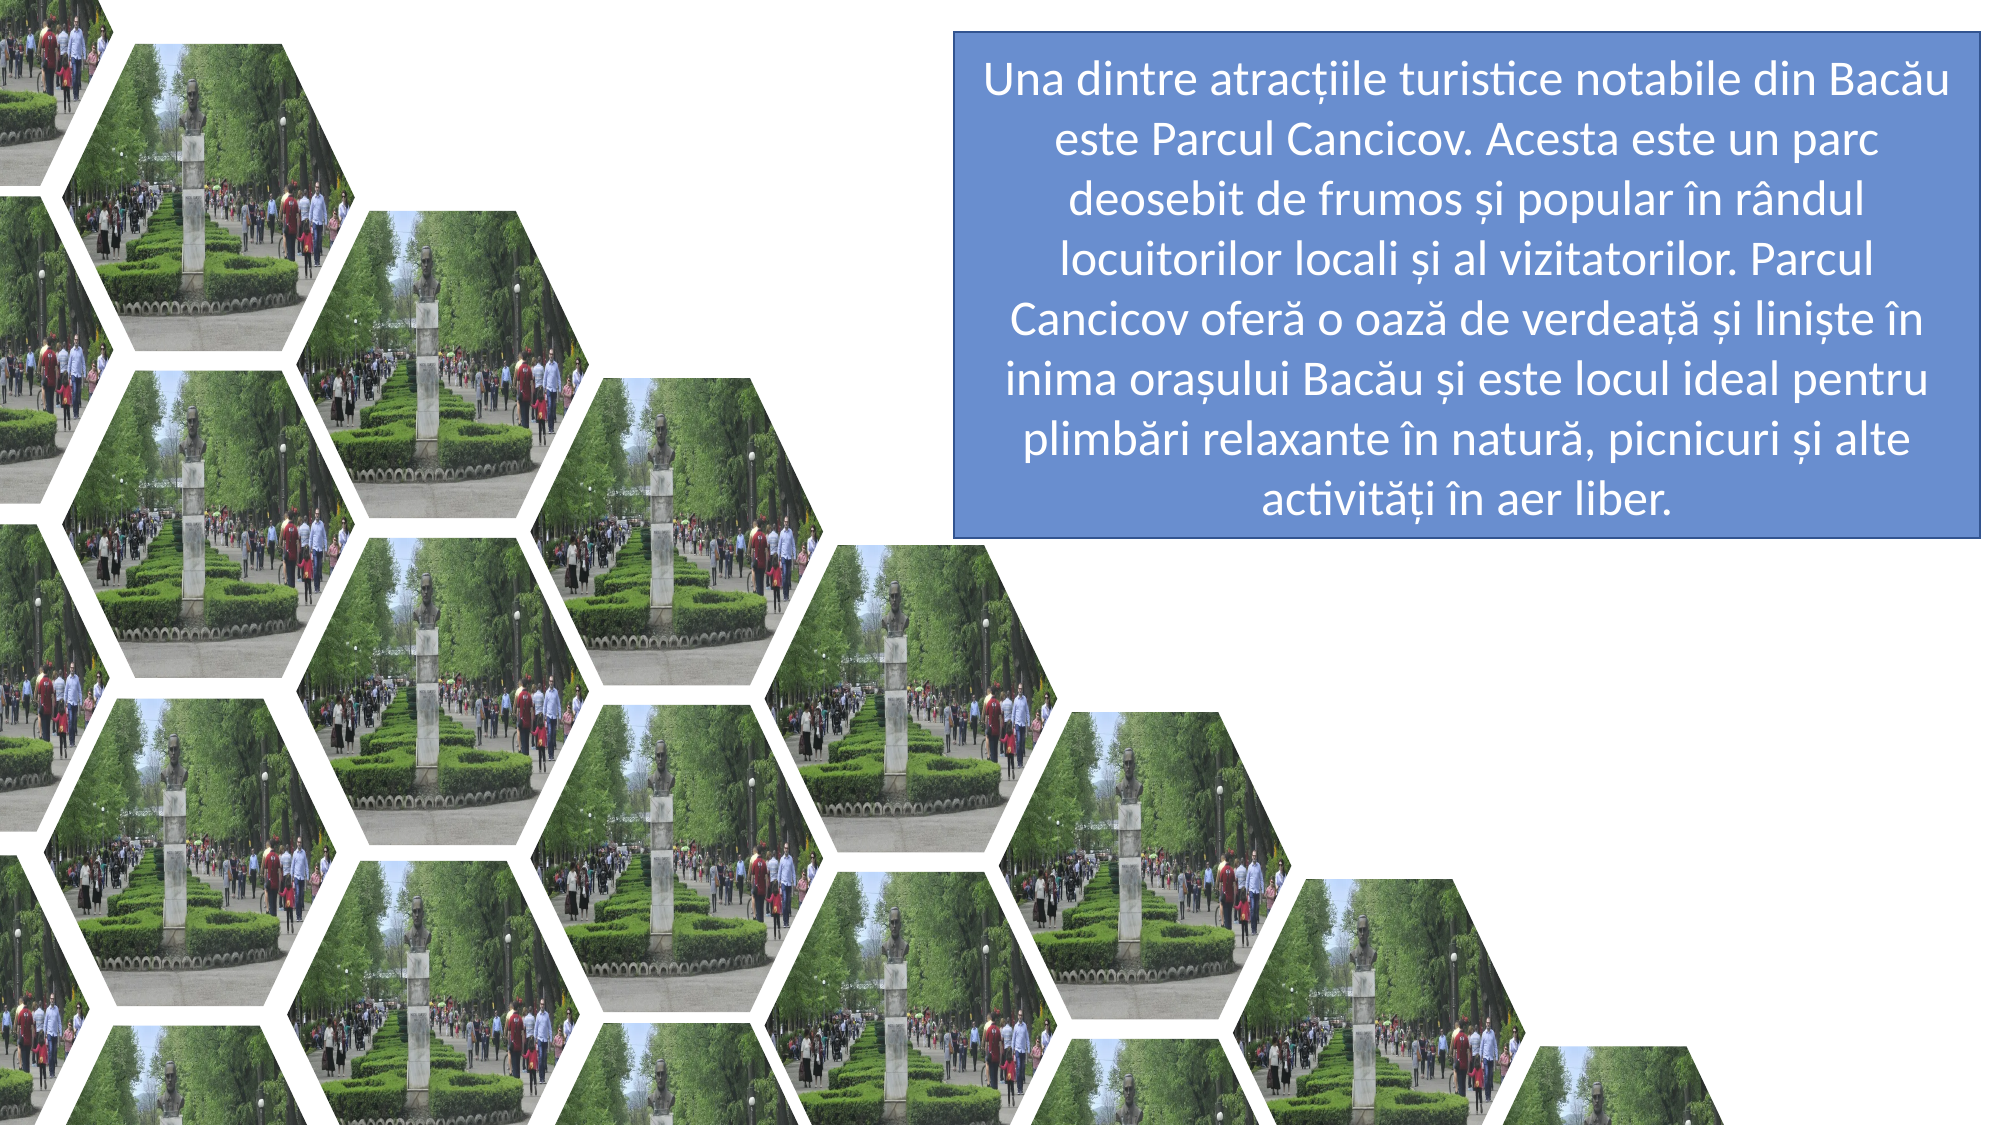

Una dintre atracțiile turistice notabile din Bacău este Parcul Cancicov. Acesta este un parc deosebit de frumos și popular în rândul locuitorilor locali și al vizitatorilor. Parcul Cancicov oferă o oază de verdeață și liniște în inima orașului Bacău și este locul ideal pentru plimbări relaxante în natură, picnicuri și alte activități în aer liber.